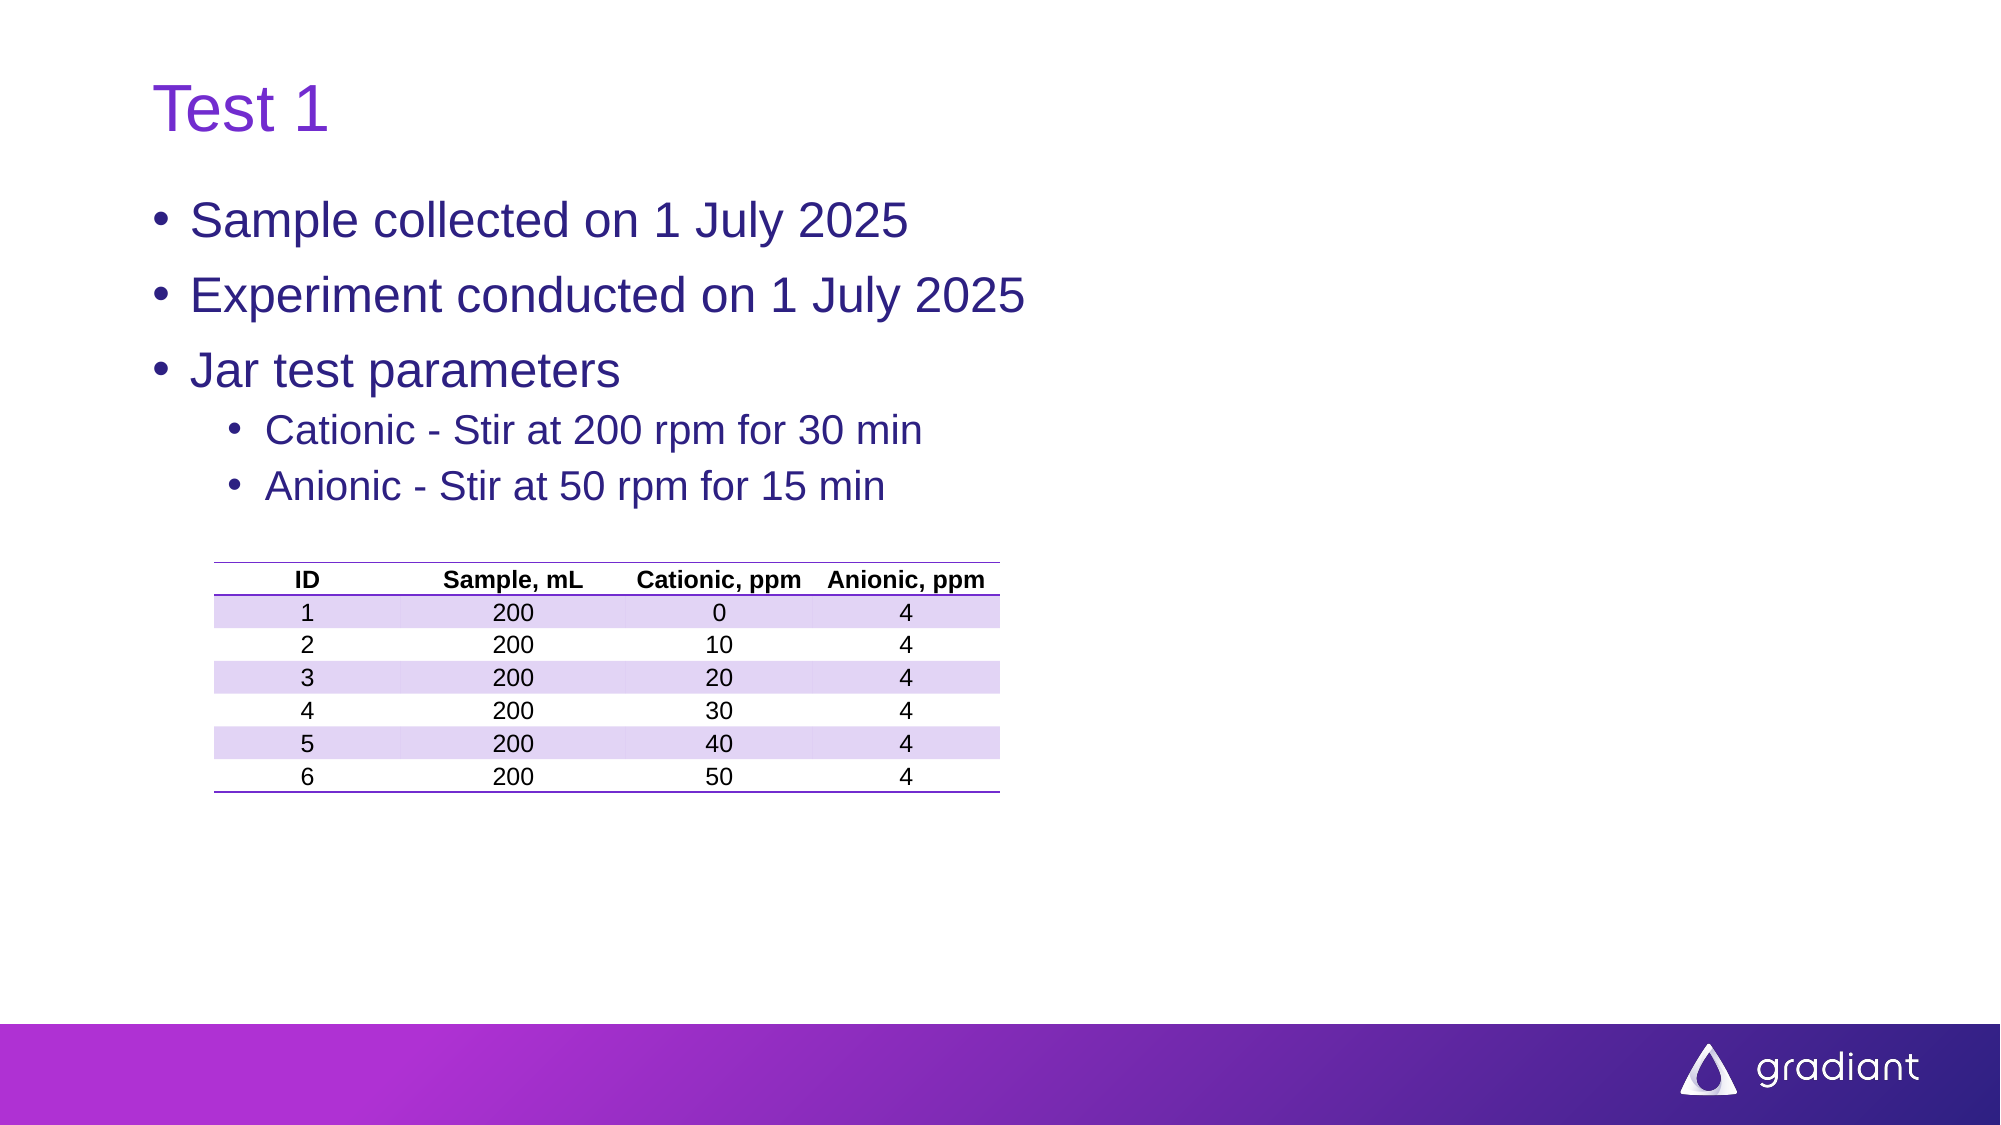

# Test 1
Sample collected on 1 July 2025
Experiment conducted on 1 July 2025
Jar test parameters
Cationic - Stir at 200 rpm for 30 min
Anionic - Stir at 50 rpm for 15 min

| ID | Sample, mL | Cationic, ppm | Anionic, ppm |
| --- | --- | --- | --- |
| 1 | 200 | 0 | 4 |
| 2 | 200 | 10 | 4 |
| 3 | 200 | 20 | 4 |
| 4 | 200 | 30 | 4 |
| 5 | 200 | 40 | 4 |
| 6 | 200 | 50 | 4 |